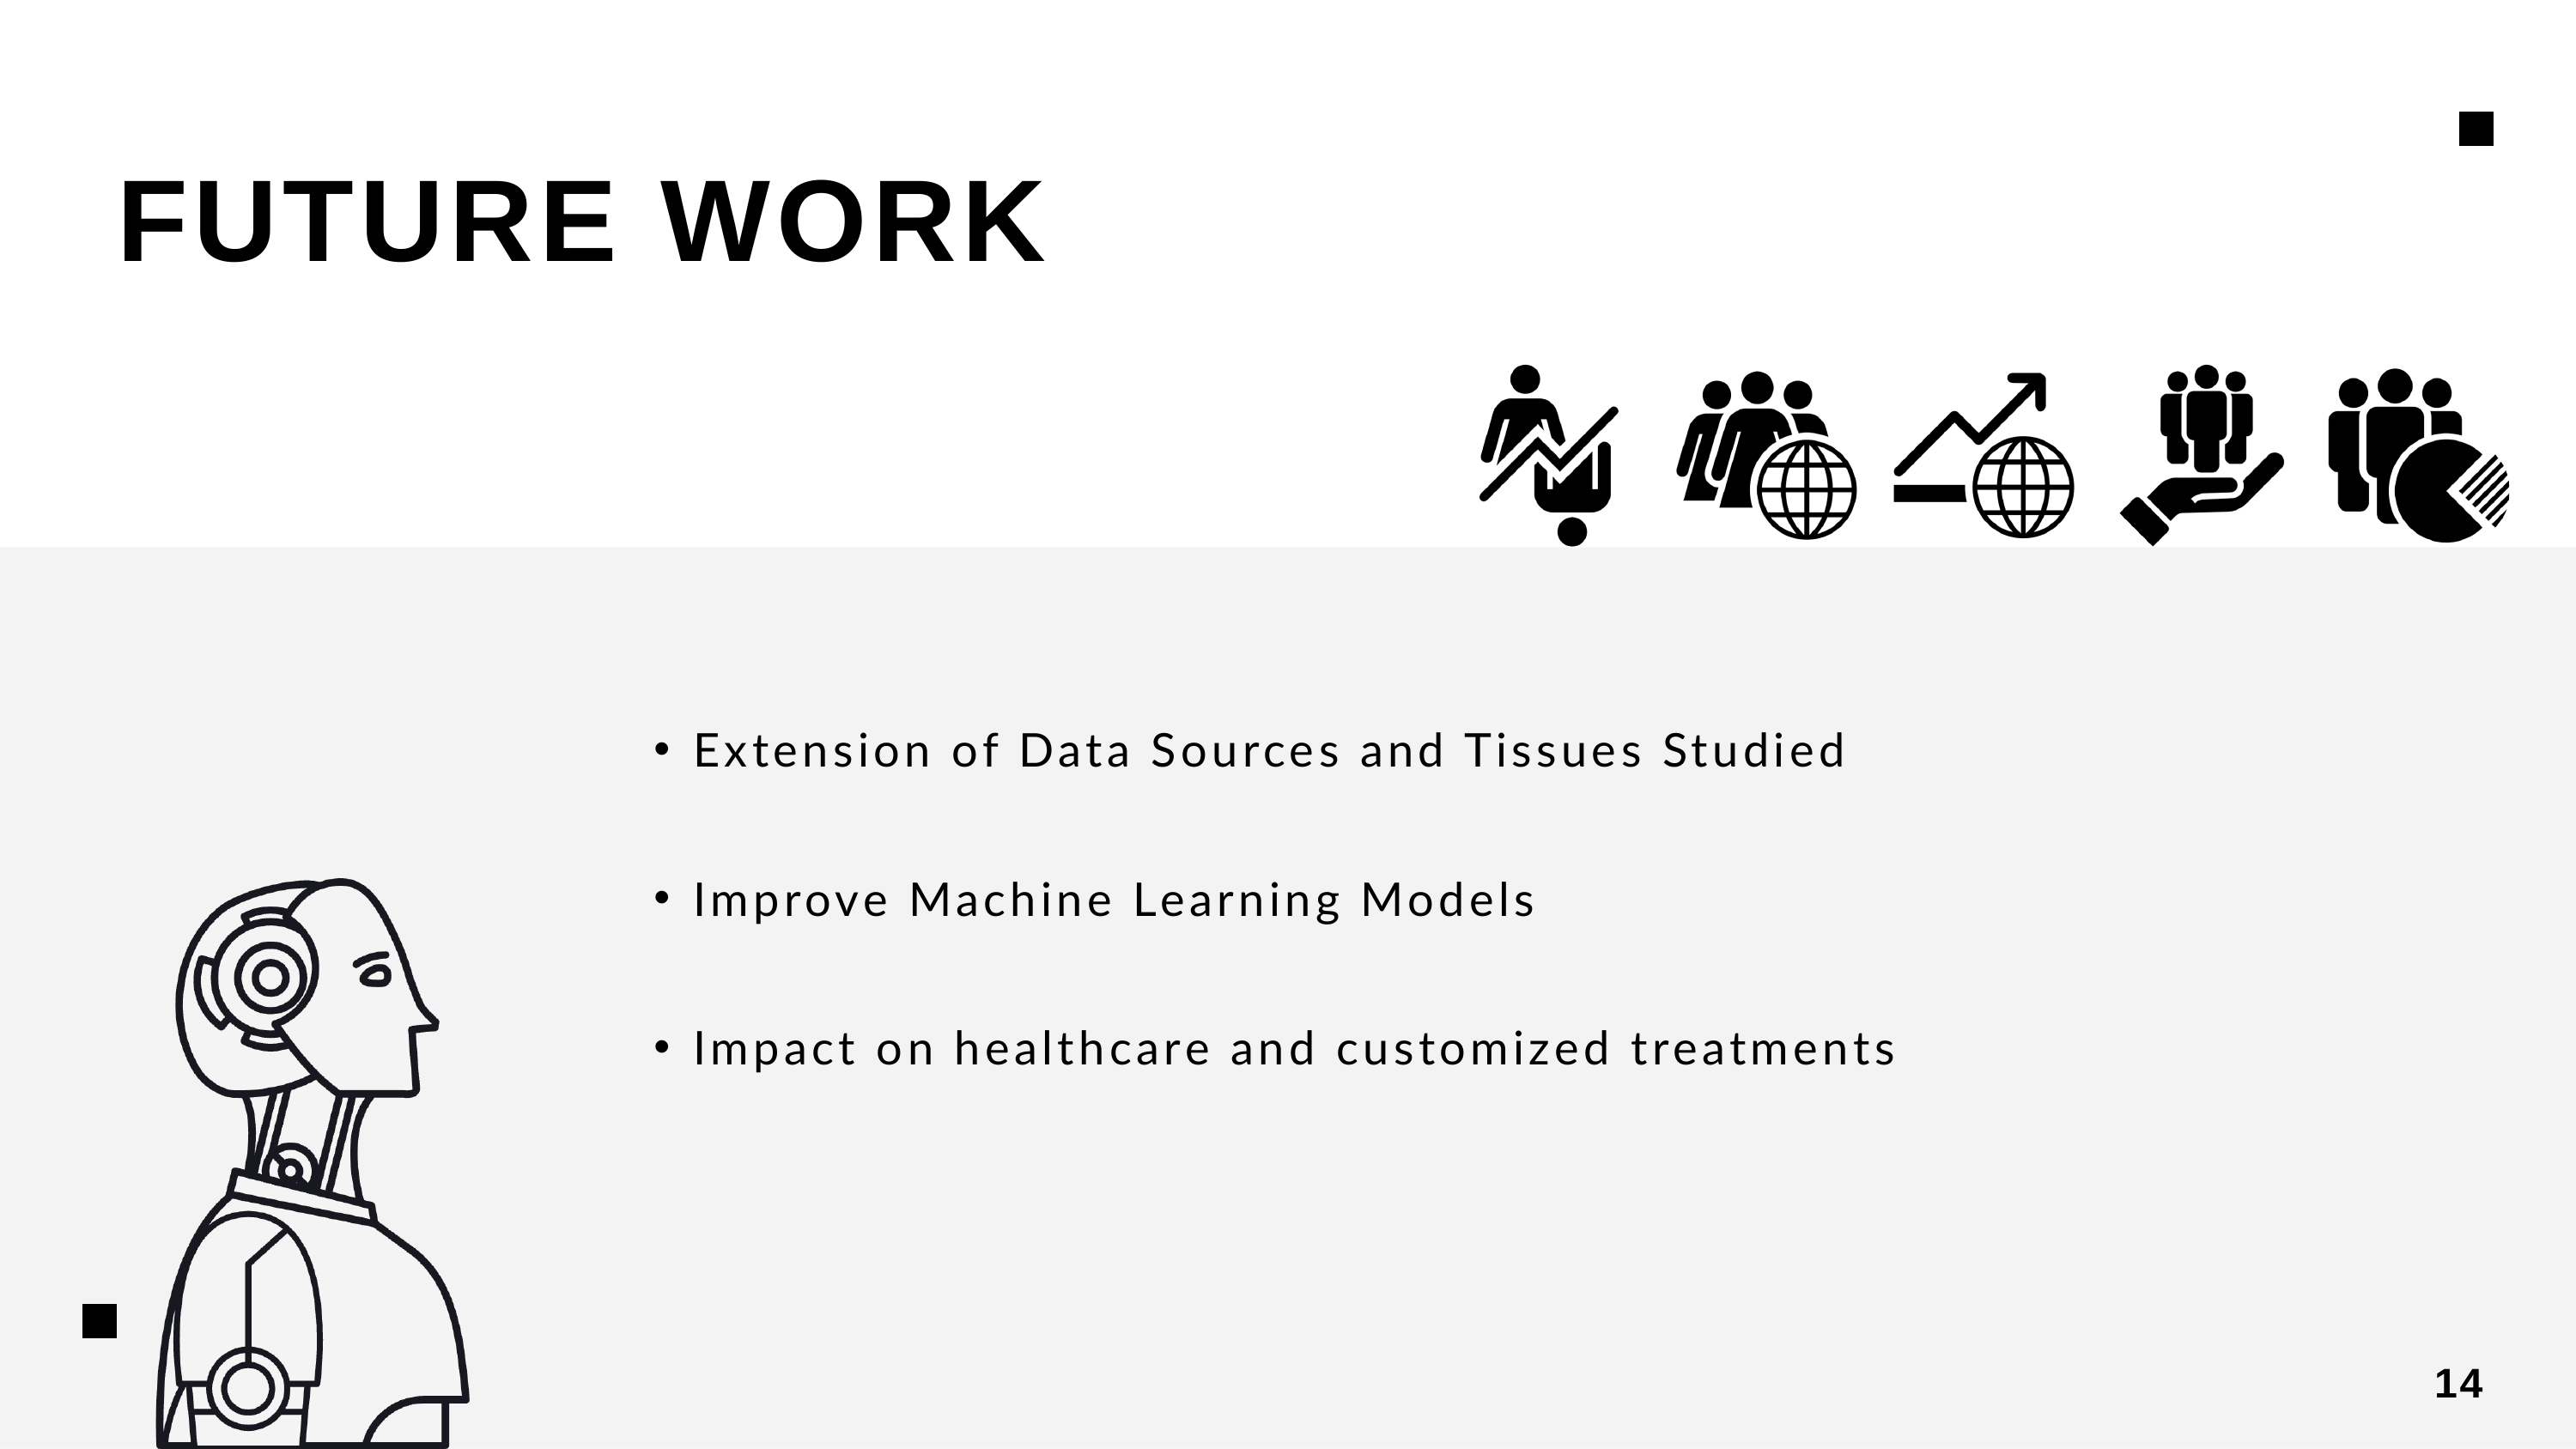

FUTURE WORK

Extension of Data Sources and Tissues Studied

Improve Machine Learning Models

Impact on healthcare and customized treatments

14